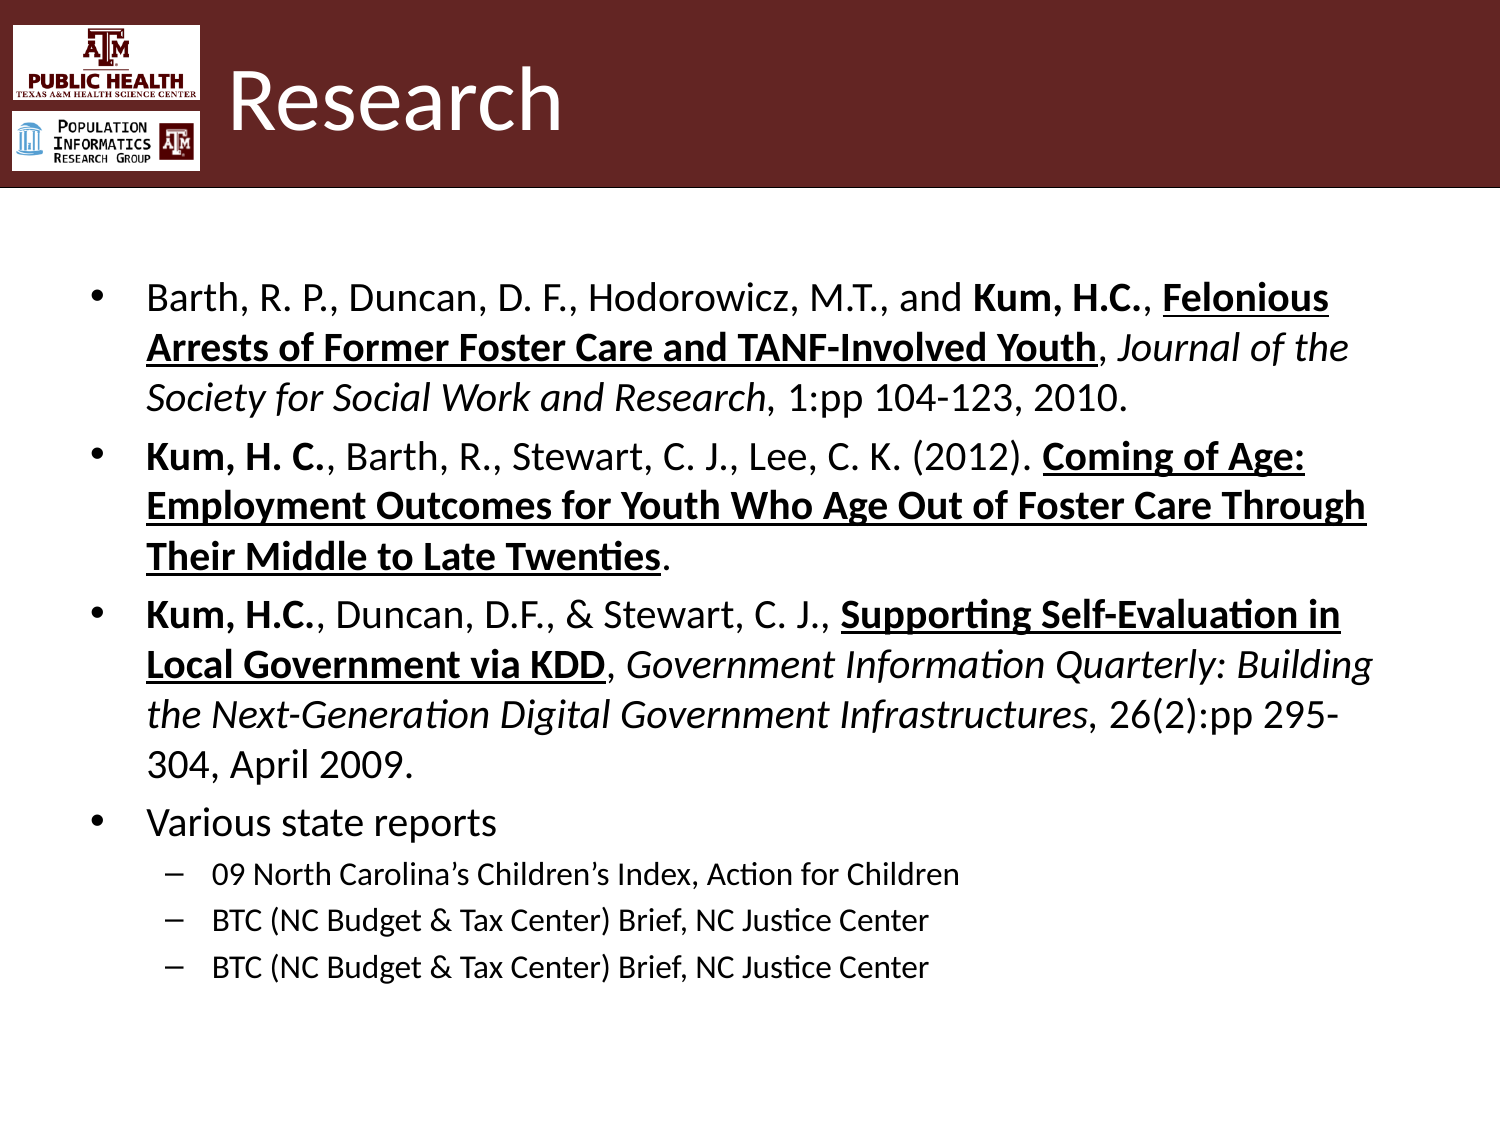

# Research
Barth, R. P., Duncan, D. F., Hodorowicz, M.T., and Kum, H.C., Felonious Arrests of Former Foster Care and TANF-Involved Youth, Journal of the Society for Social Work and Research, 1:pp 104-123, 2010.
Kum, H. C., Barth, R., Stewart, C. J., Lee, C. K. (2012). Coming of Age: Employment Outcomes for Youth Who Age Out of Foster Care Through Their Middle to Late Twenties.
Kum, H.C., Duncan, D.F., & Stewart, C. J., Supporting Self-Evaluation in Local Government via KDD, Government Information Quarterly: Building the Next-Generation Digital Government Infrastructures, 26(2):pp 295-304, April 2009.
Various state reports
09 North Carolina’s Children’s Index, Action for Children
BTC (NC Budget & Tax Center) Brief, NC Justice Center
BTC (NC Budget & Tax Center) Brief, NC Justice Center